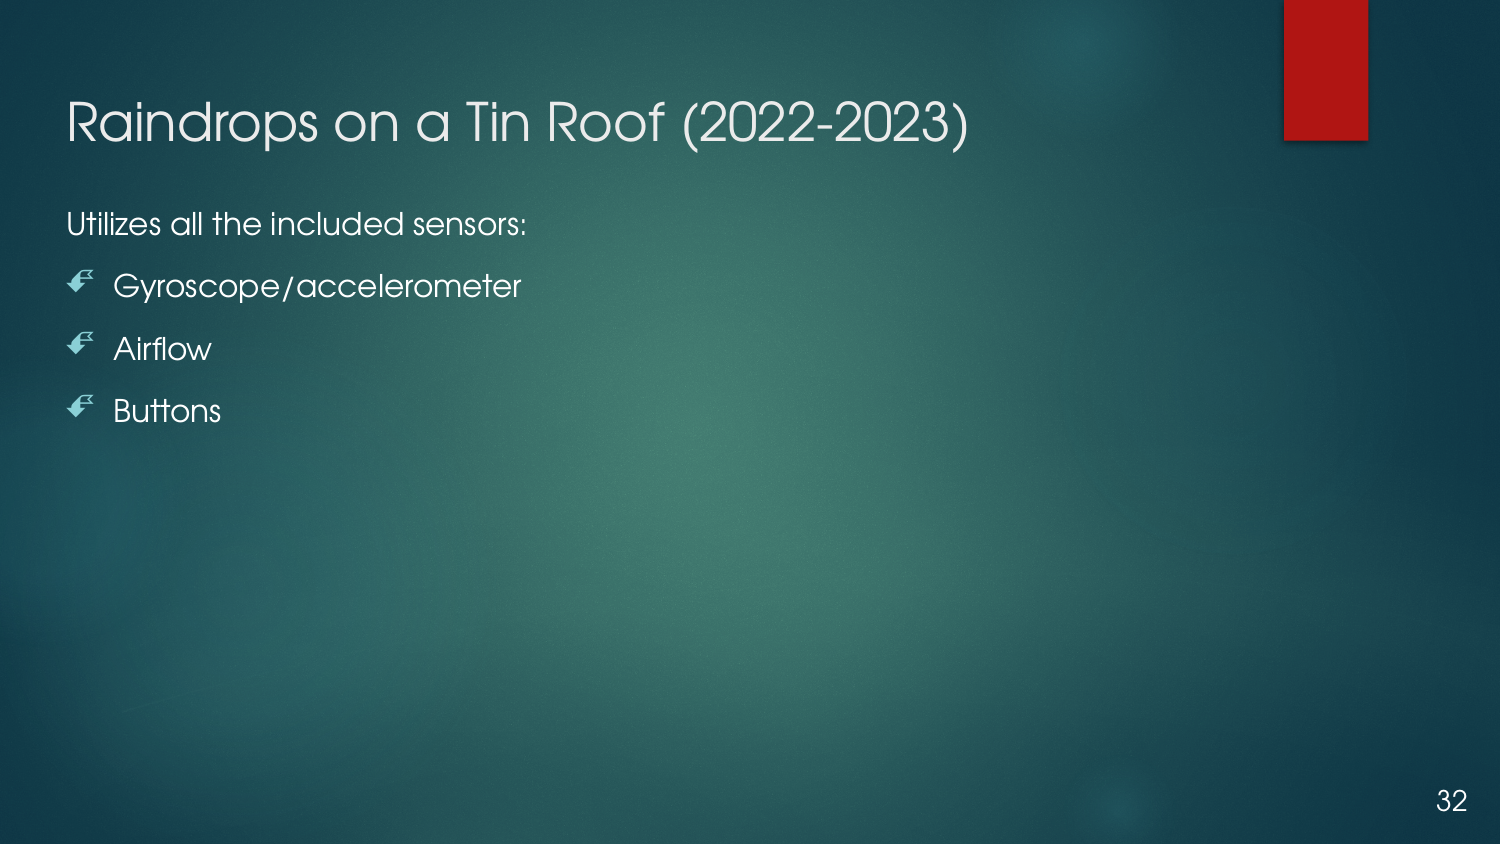

# Raindrops on a Tin Roof (2022-2023)
Utilizes all the included sensors:
Gyroscope/accelerometer
Airflow
Buttons

32